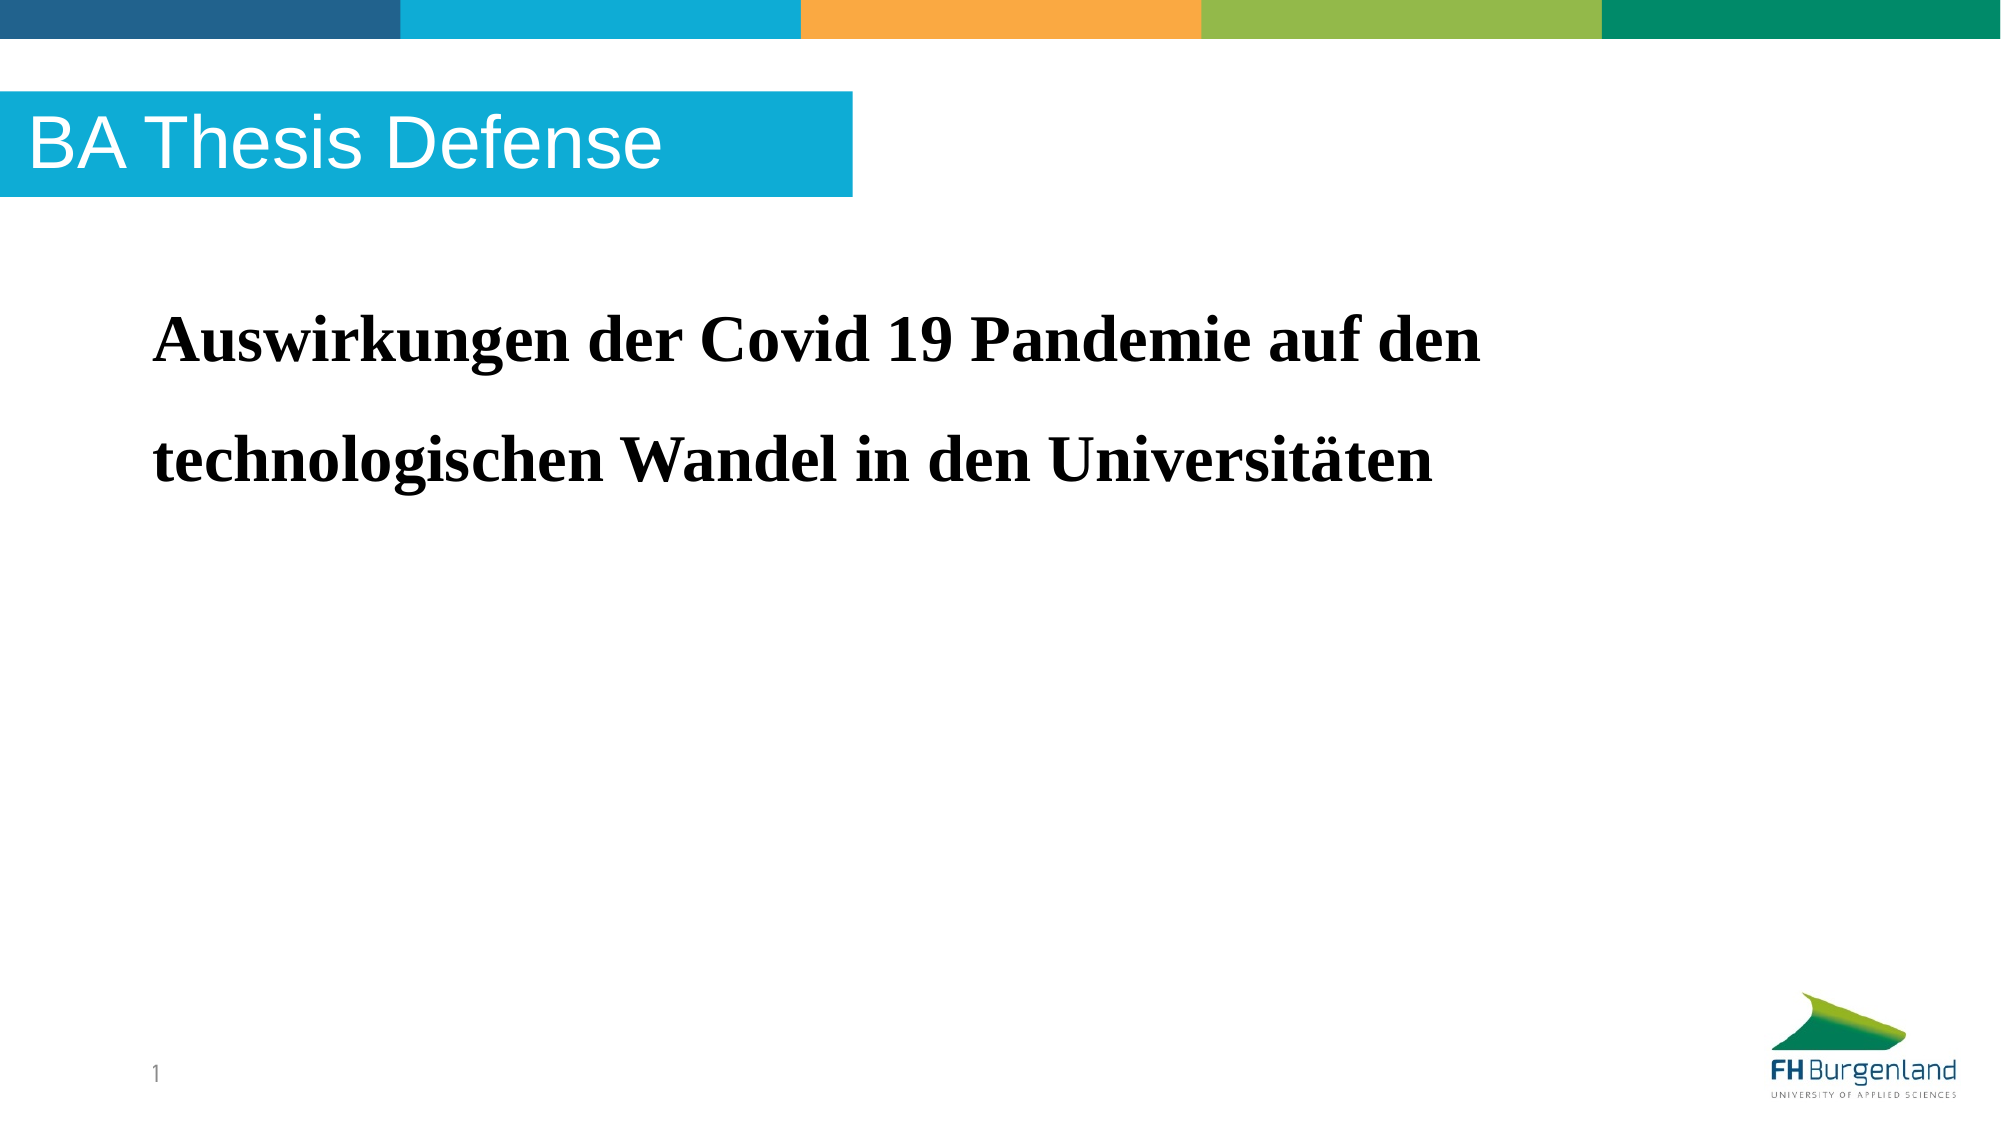

BA Thesis Defense
Auswirkungen der Covid 19 Pandemie auf den technologischen Wandel in den Universitäten
1